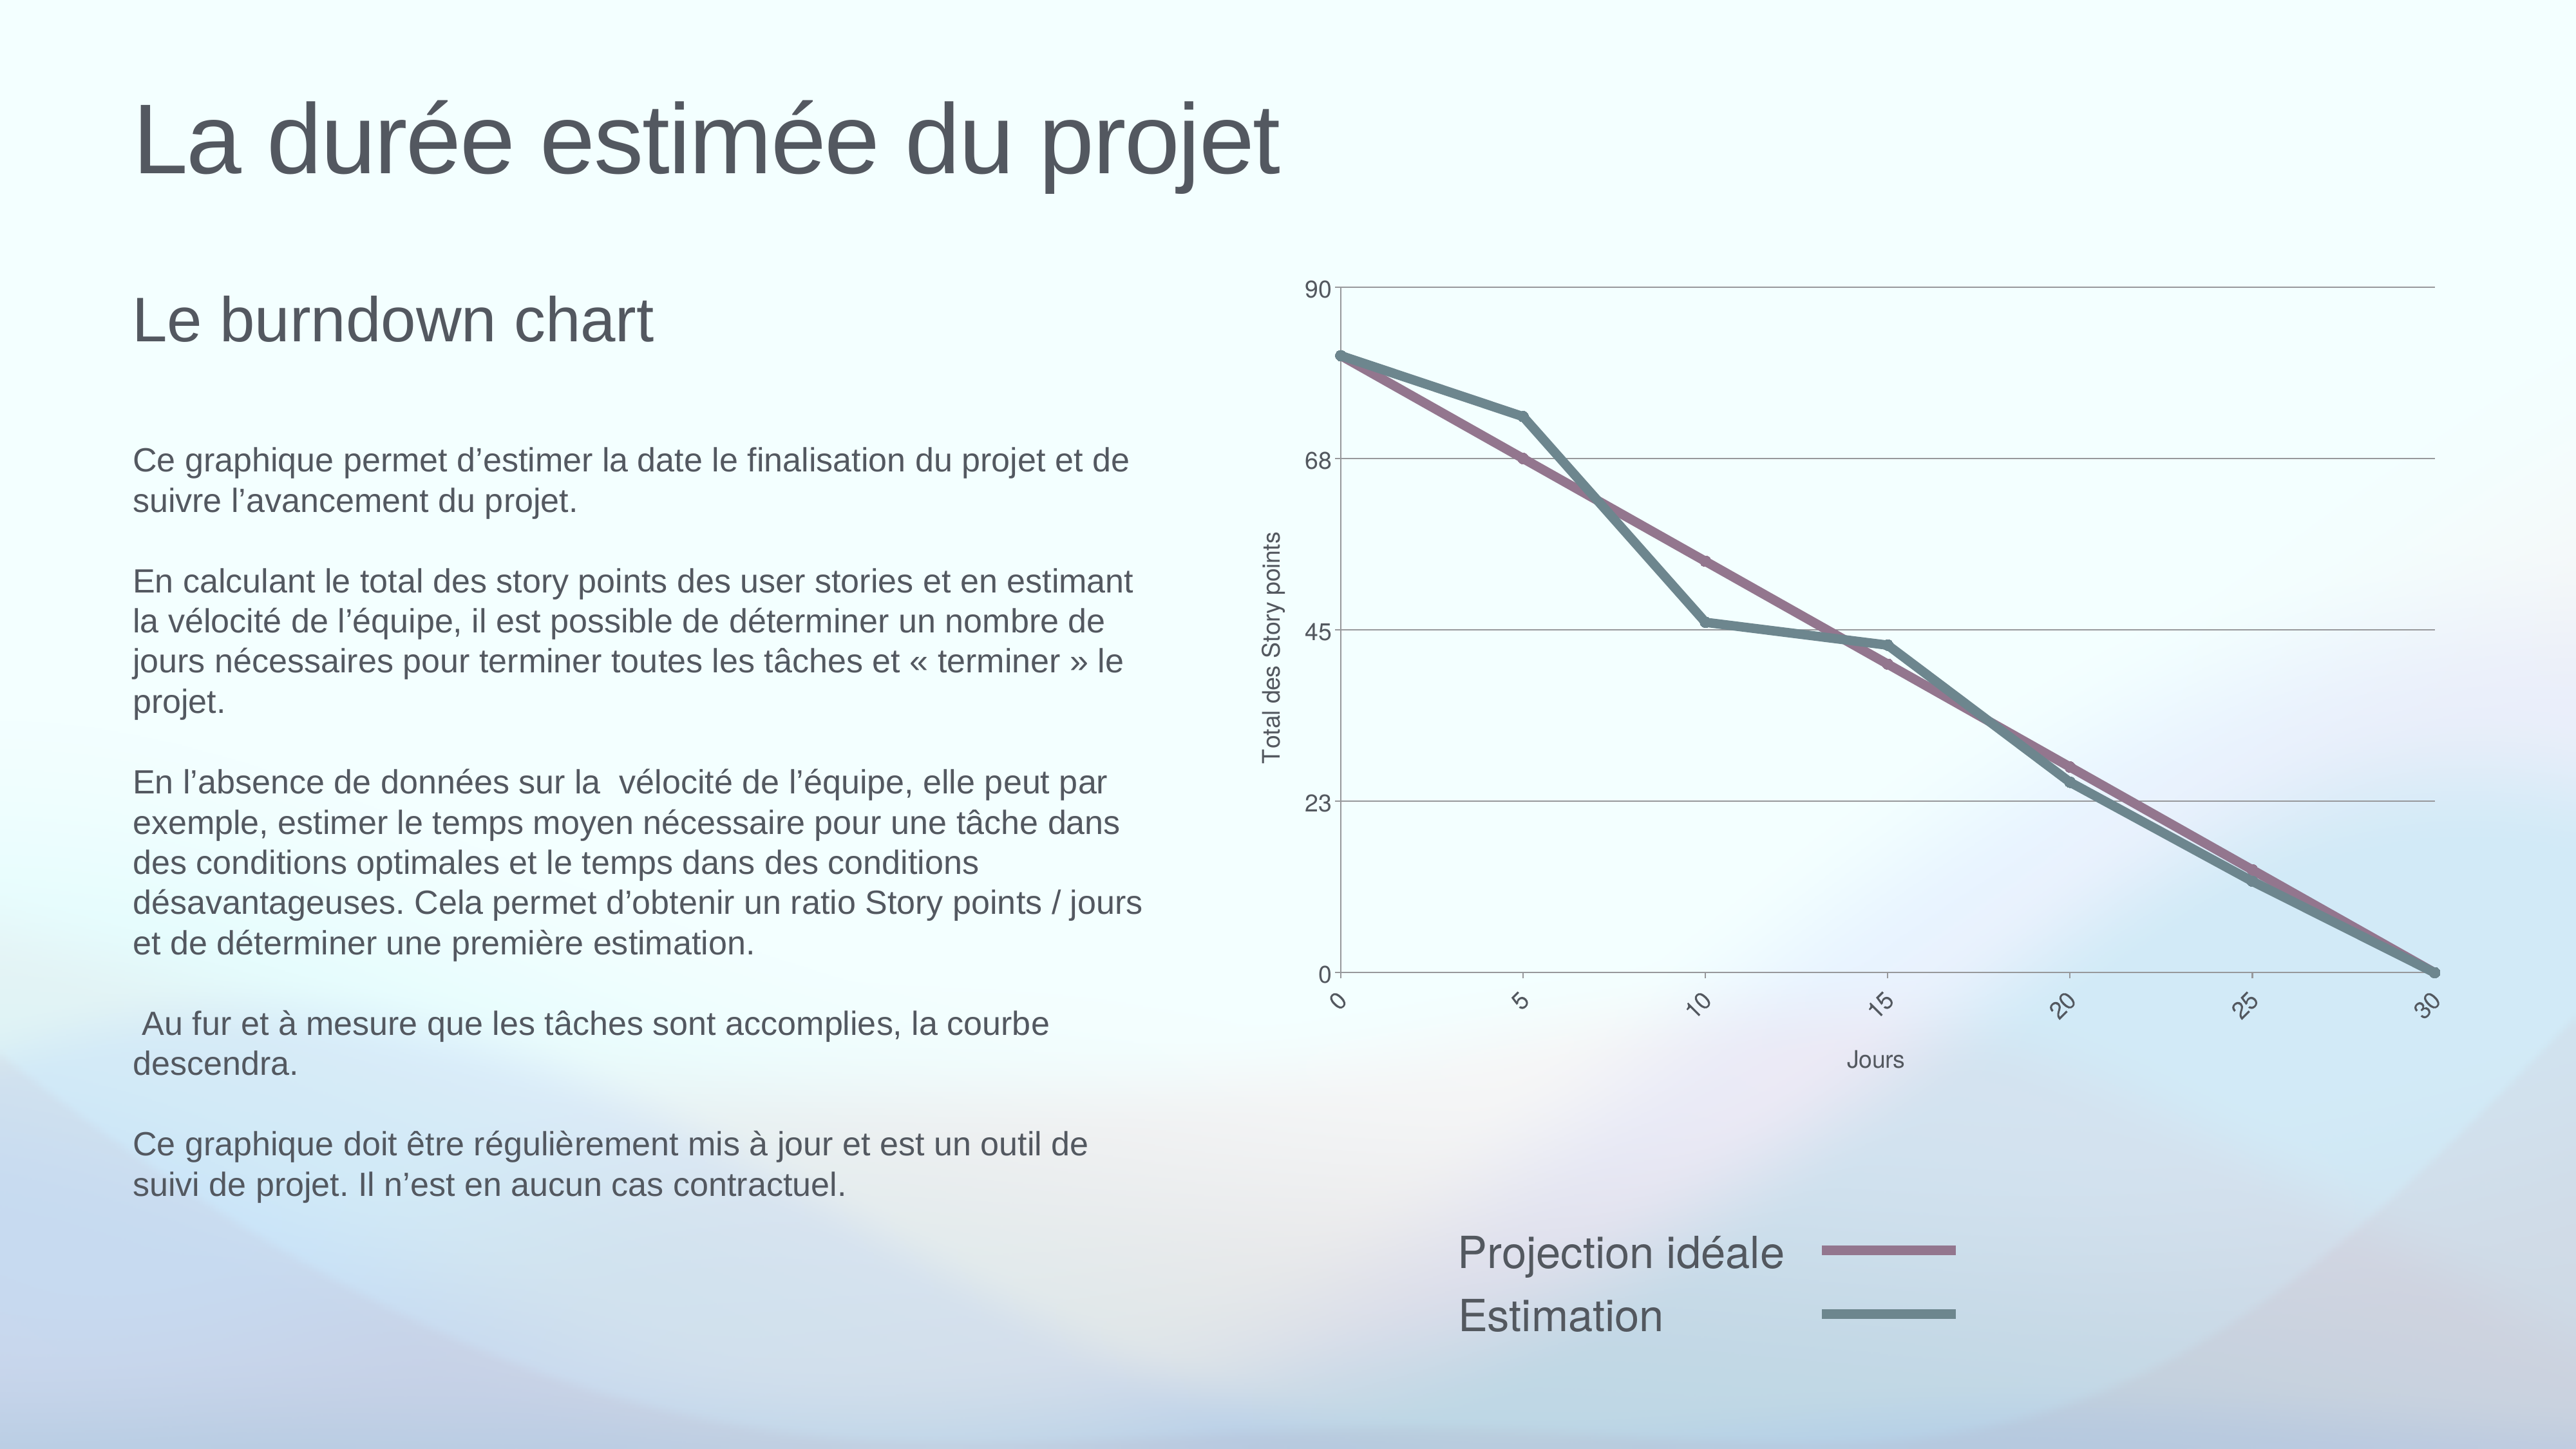

# La durée estimée du projet

### Chart

| Category | Région 1 | Région 2 |
|---|---|---|
| 0 | 81.0 | 81.0 |
| 5 | 67.5 | 73.0 |
| 10 | 54.0 | 46.0 |
| 15 | 40.5 | 43.0 |
| 20 | 27.0 | 25.0 |
| 25 | 13.5 | 12.0 |
| 30 | 0.0 | 0.0 |
Le burndown chart
Ce graphique permet d’estimer la date le finalisation du projet et de suivre l’avancement du projet.
En calculant le total des story points des user stories et en estimant la vélocité de l’équipe, il est possible de déterminer un nombre de jours nécessaires pour terminer toutes les tâches et « terminer » le projet.
En l’absence de données sur la  vélocité de l’équipe, elle peut par exemple, estimer le temps moyen nécessaire pour une tâche dans des conditions optimales et le temps dans des conditions désavantageuses. Cela permet d’obtenir un ratio Story points / jours et de déterminer une première estimation.
 Au fur et à mesure que les tâches sont accomplies, la courbe descendra.
Ce graphique doit être régulièrement mis à jour et est un outil de suivi de projet. Il n’est en aucun cas contractuel.
Projection idéale

Estimation